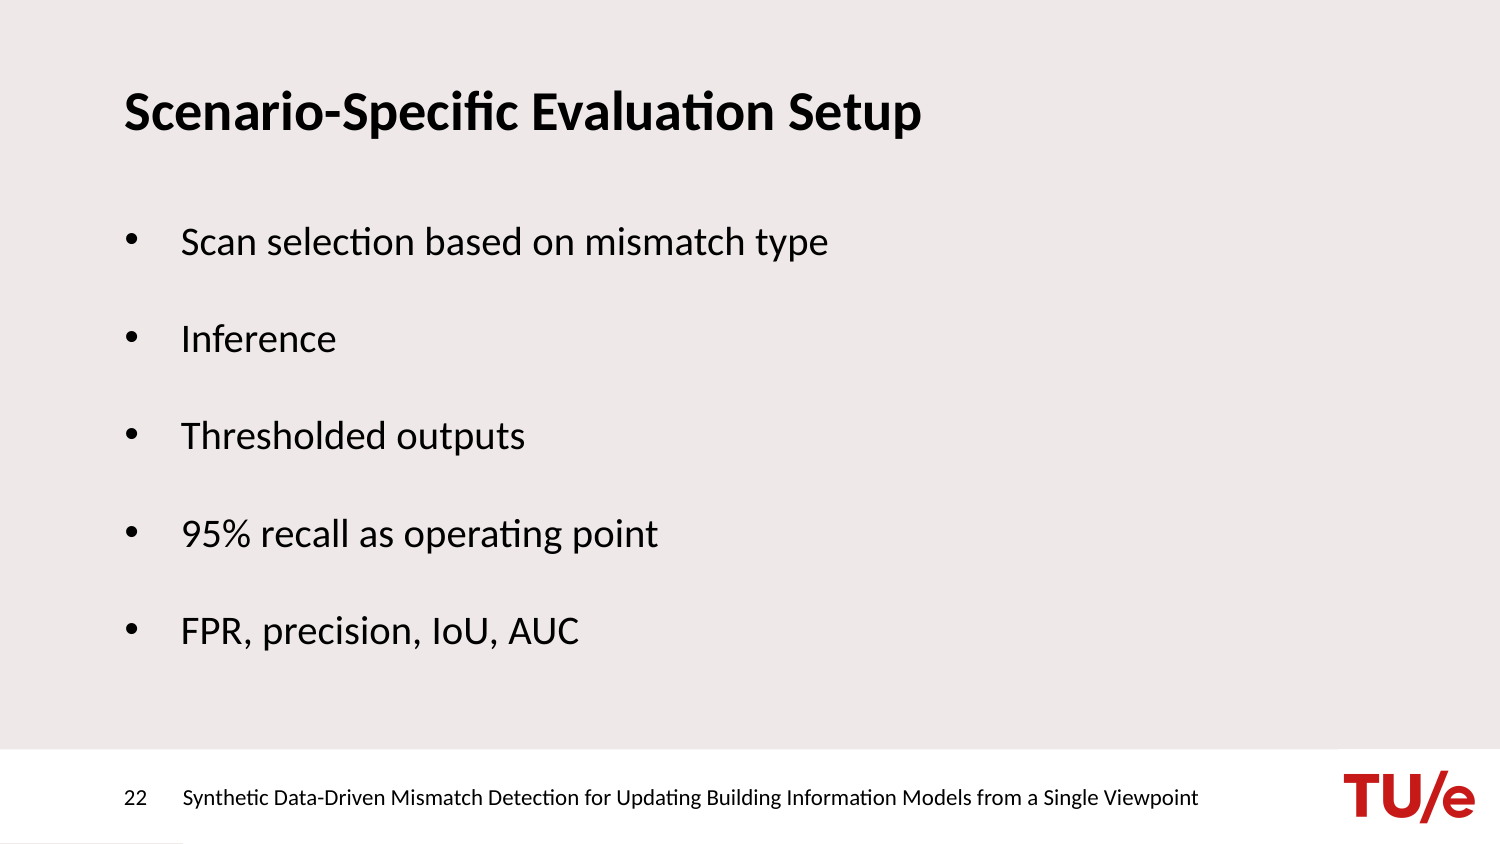

# Scenario-Specific Evaluation Setup
Scan selection based on mismatch type
Inference
Thresholded outputs
95% recall as operating point
FPR, precision, IoU, AUC
22
Synthetic Data-Driven Mismatch Detection for Updating Building Information Models from a Single Viewpoint